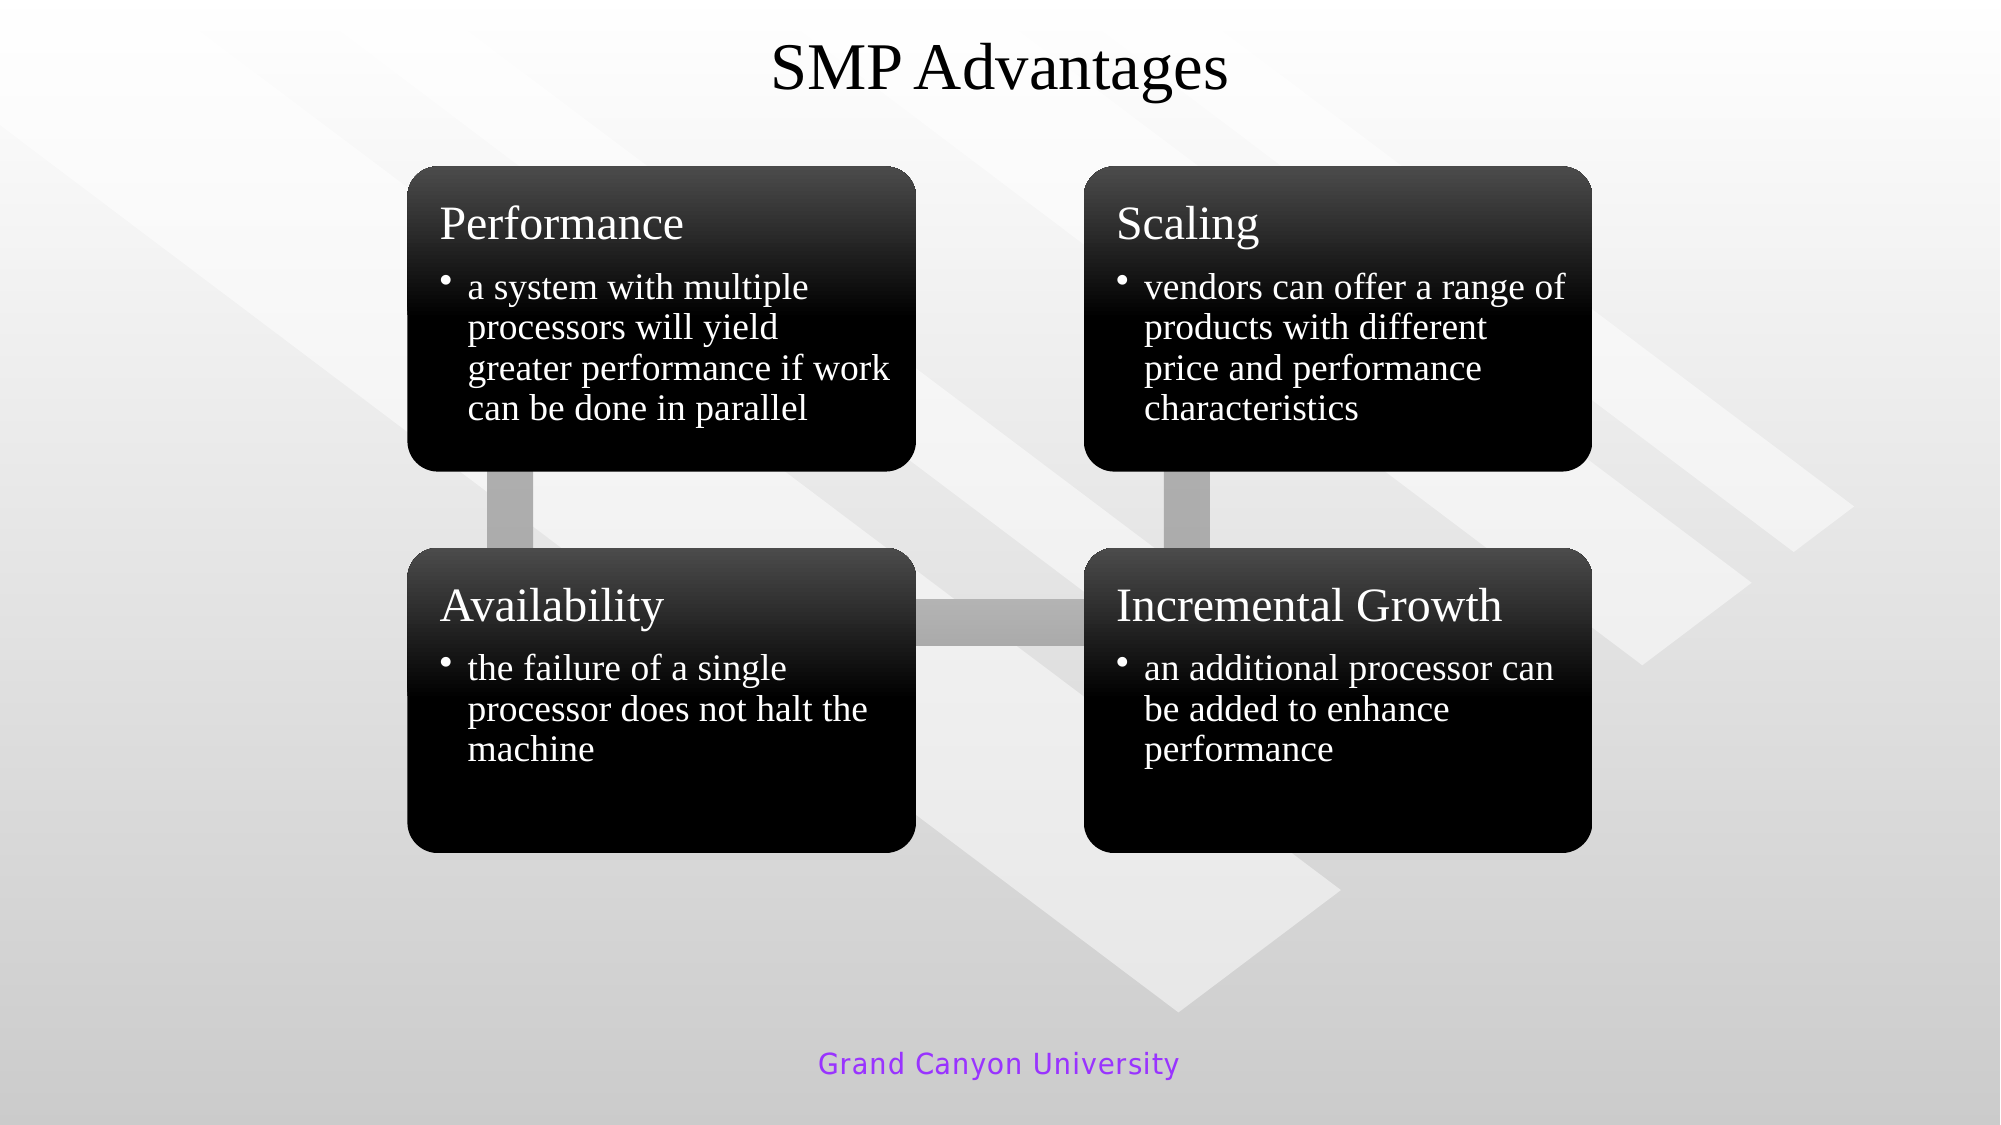

# SMP Advantages
Performance
a system with multiple processors will yield greater performance if work can be done in parallel
Availability
the failure of a single processor does not halt the machine
Incremental Growth
an additional processor can be added to enhance performance
Scaling
vendors can offer a range of products with different price and performance characteristics
Grand Canyon University